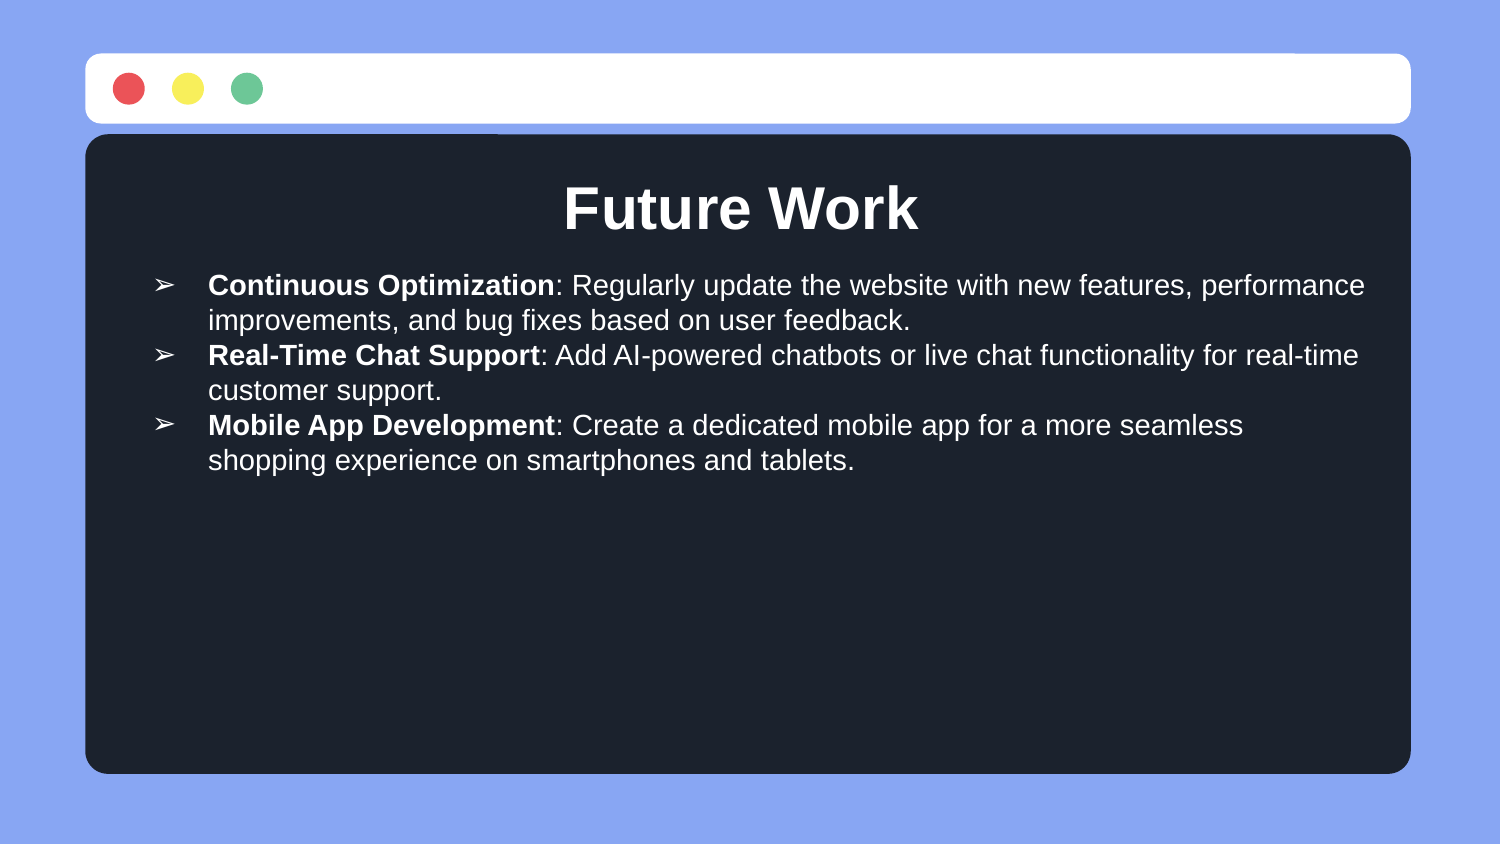

# Future Work
Continuous Optimization: Regularly update the website with new features, performance improvements, and bug fixes based on user feedback.
Real-Time Chat Support: Add AI-powered chatbots or live chat functionality for real-time customer support.
Mobile App Development: Create a dedicated mobile app for a more seamless shopping experience on smartphones and tablets.